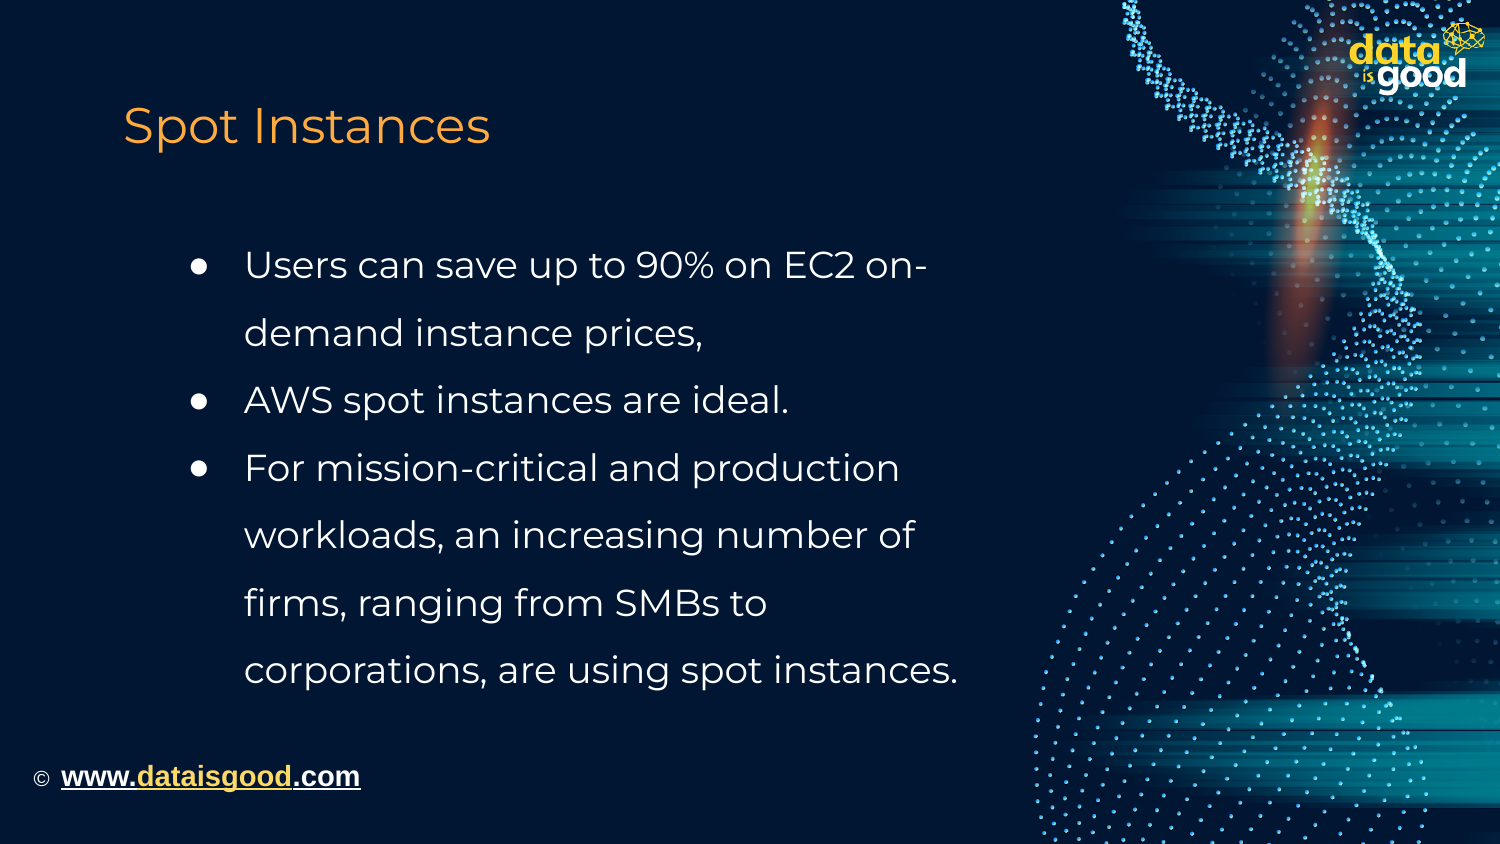

# Spot Instances
Users can save up to 90% on EC2 on-demand instance prices,
AWS spot instances are ideal.
For mission-critical and production workloads, an increasing number of firms, ranging from SMBs to corporations, are using spot instances.